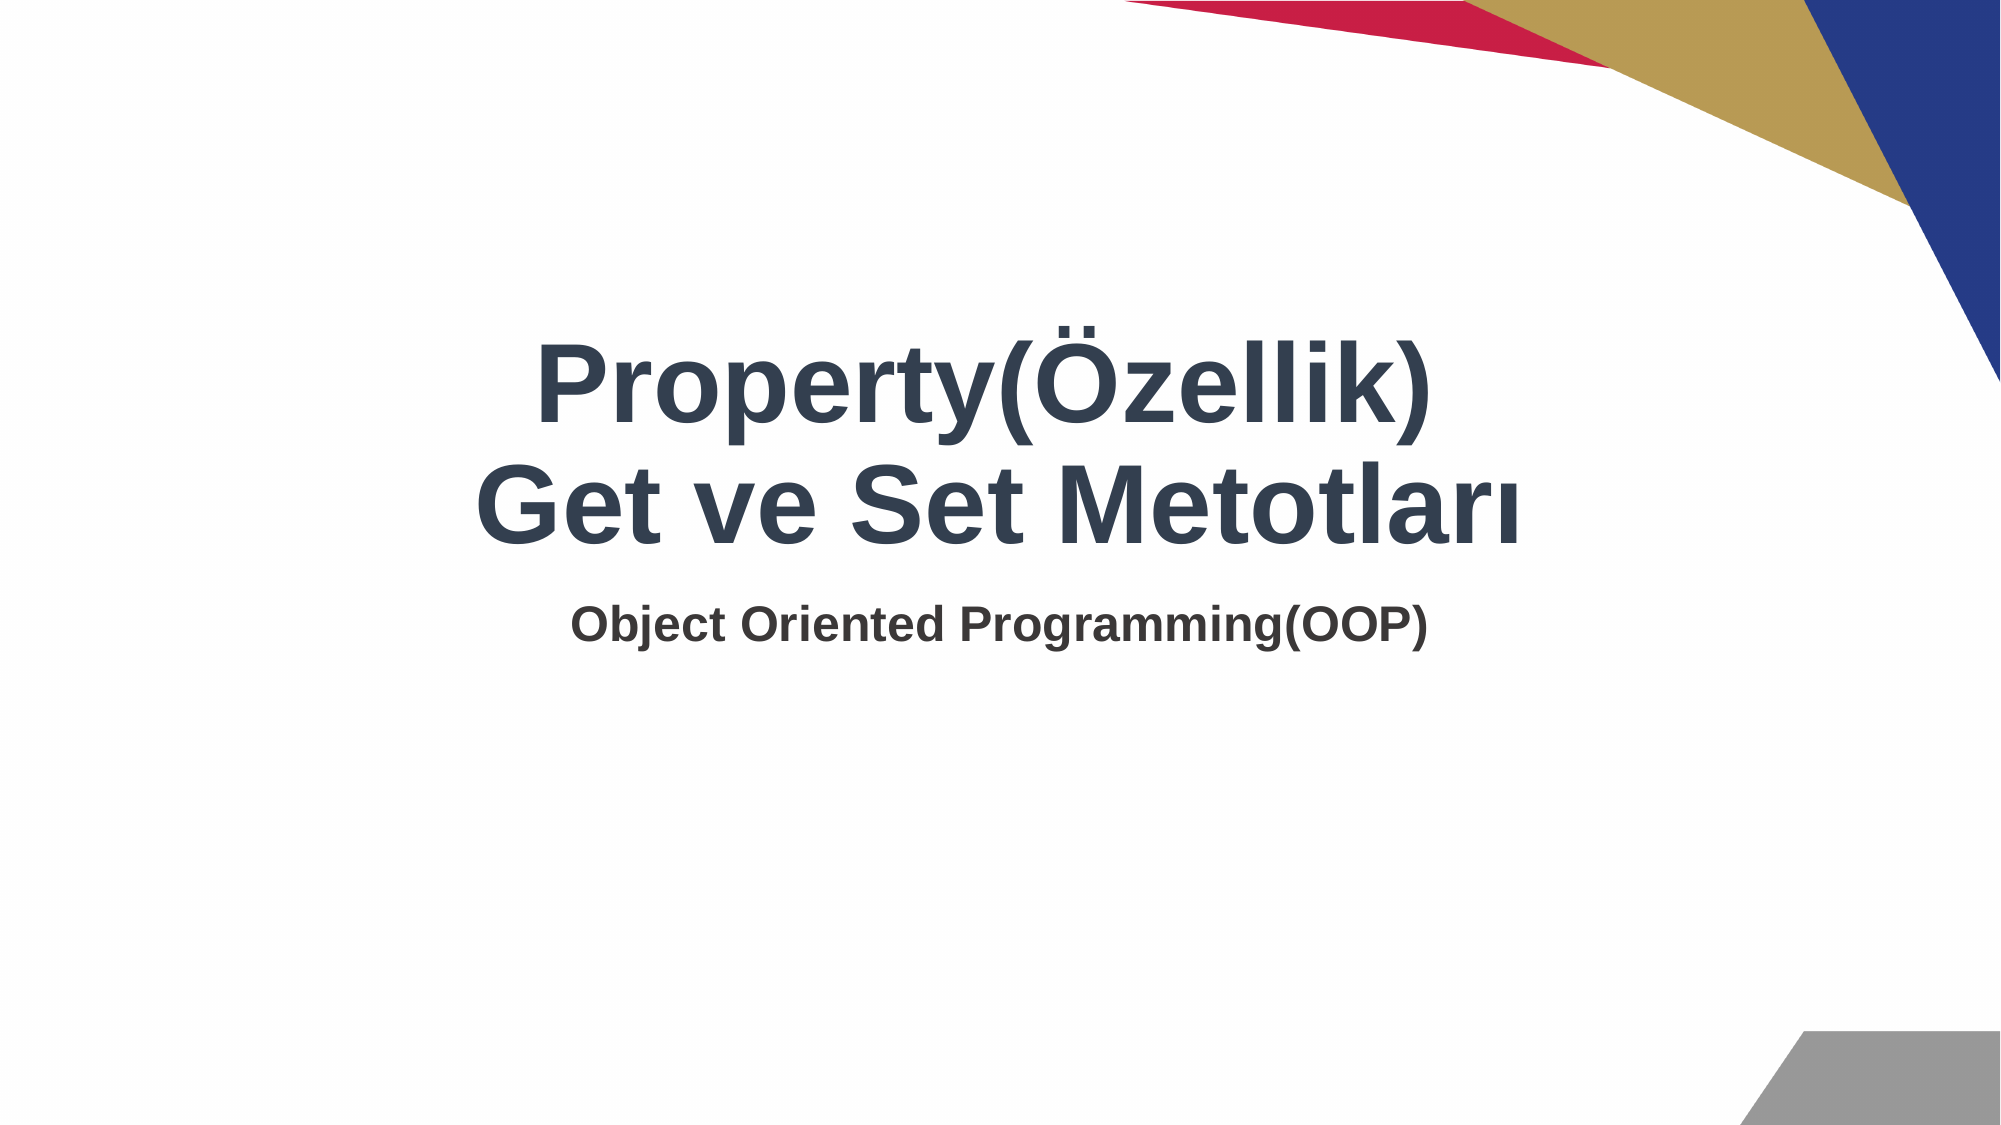

# Property(Özellik) Get ve Set Metotları
Object Oriented Programming(OOP)